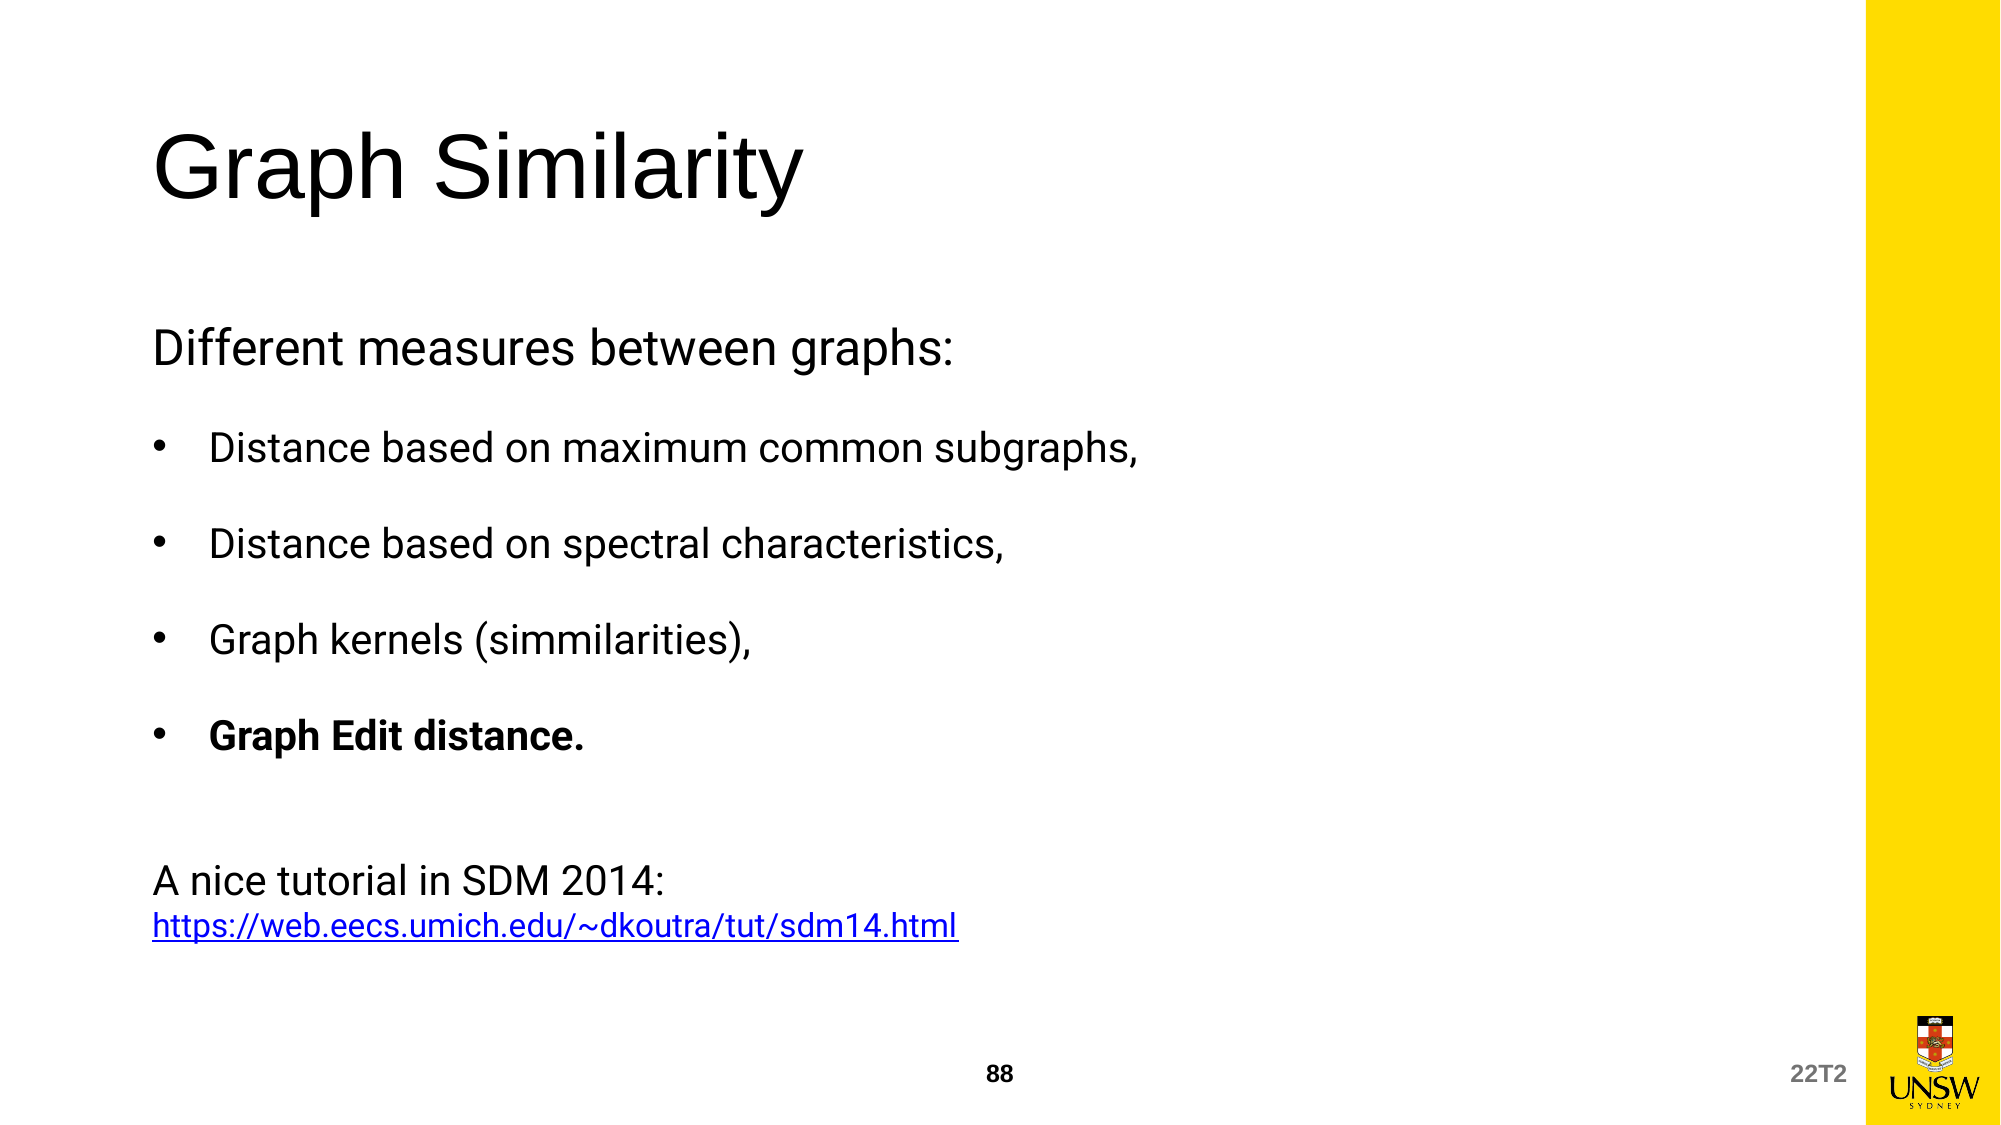

# Graph Similarity
Different measures between graphs:
Distance based on maximum common subgraphs,
Distance based on spectral characteristics,
Graph kernels (simmilarities),
Graph Edit distance.

A nice tutorial in SDM 2014:
https://web.eecs.umich.edu/~dkoutra/tut/sdm14.html
88
22T2